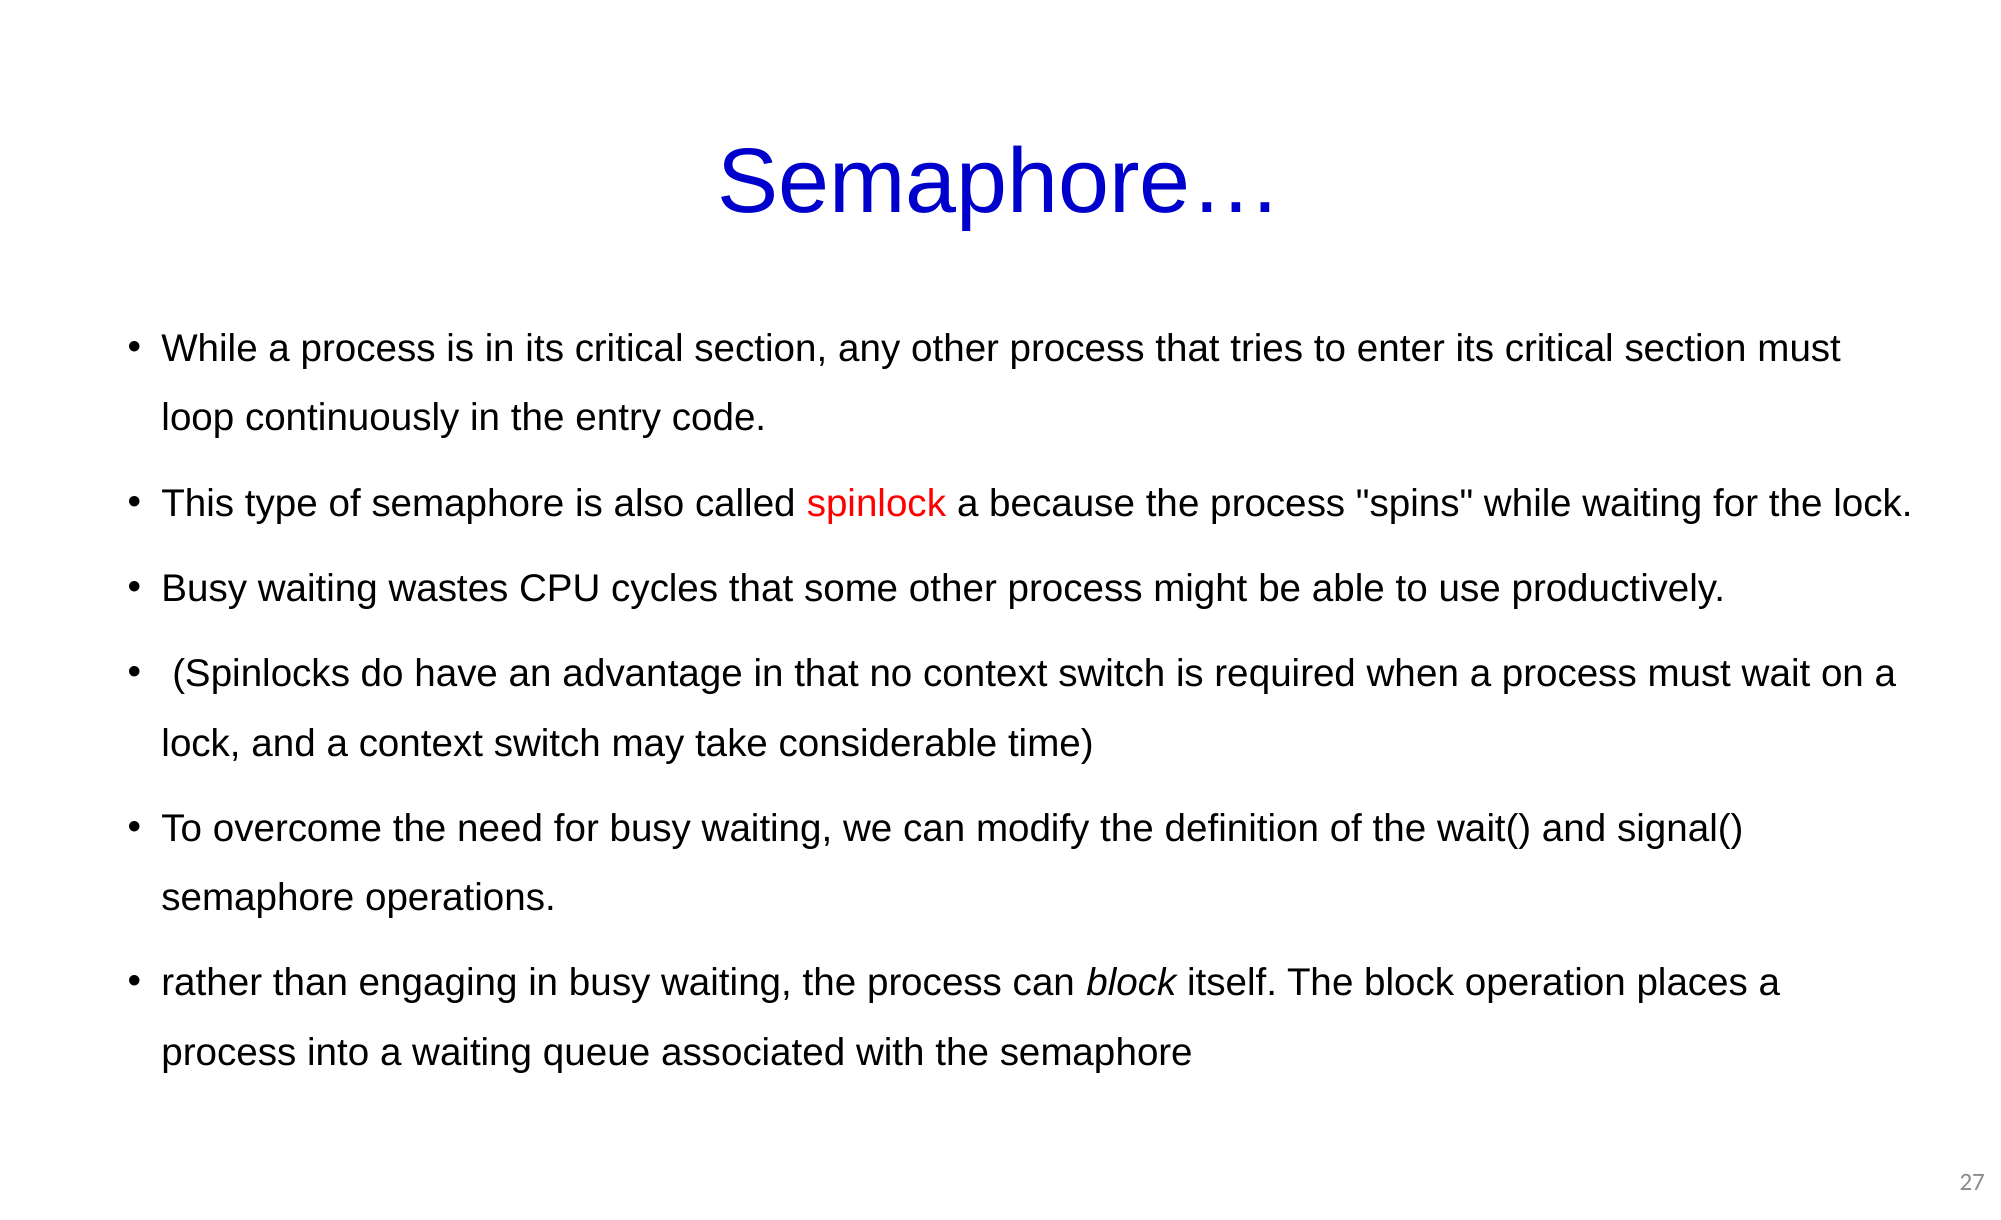

# Semaphore…

While a process is in its critical section, any other process that tries to enter its critical section must loop continuously in the entry code.
This type of semaphore is also called spinlock a because the process "spins" while waiting for the lock.
Busy waiting wastes CPU cycles that some other process might be able to use productively.
 (Spinlocks do have an advantage in that no context switch is required when a process must wait on a lock, and a context switch may take considerable time)
To overcome the need for busy waiting, we can modify the definition of the wait() and signal() semaphore operations.
rather than engaging in busy waiting, the process can block itself. The block operation places a process into a waiting queue associated with the semaphore

27